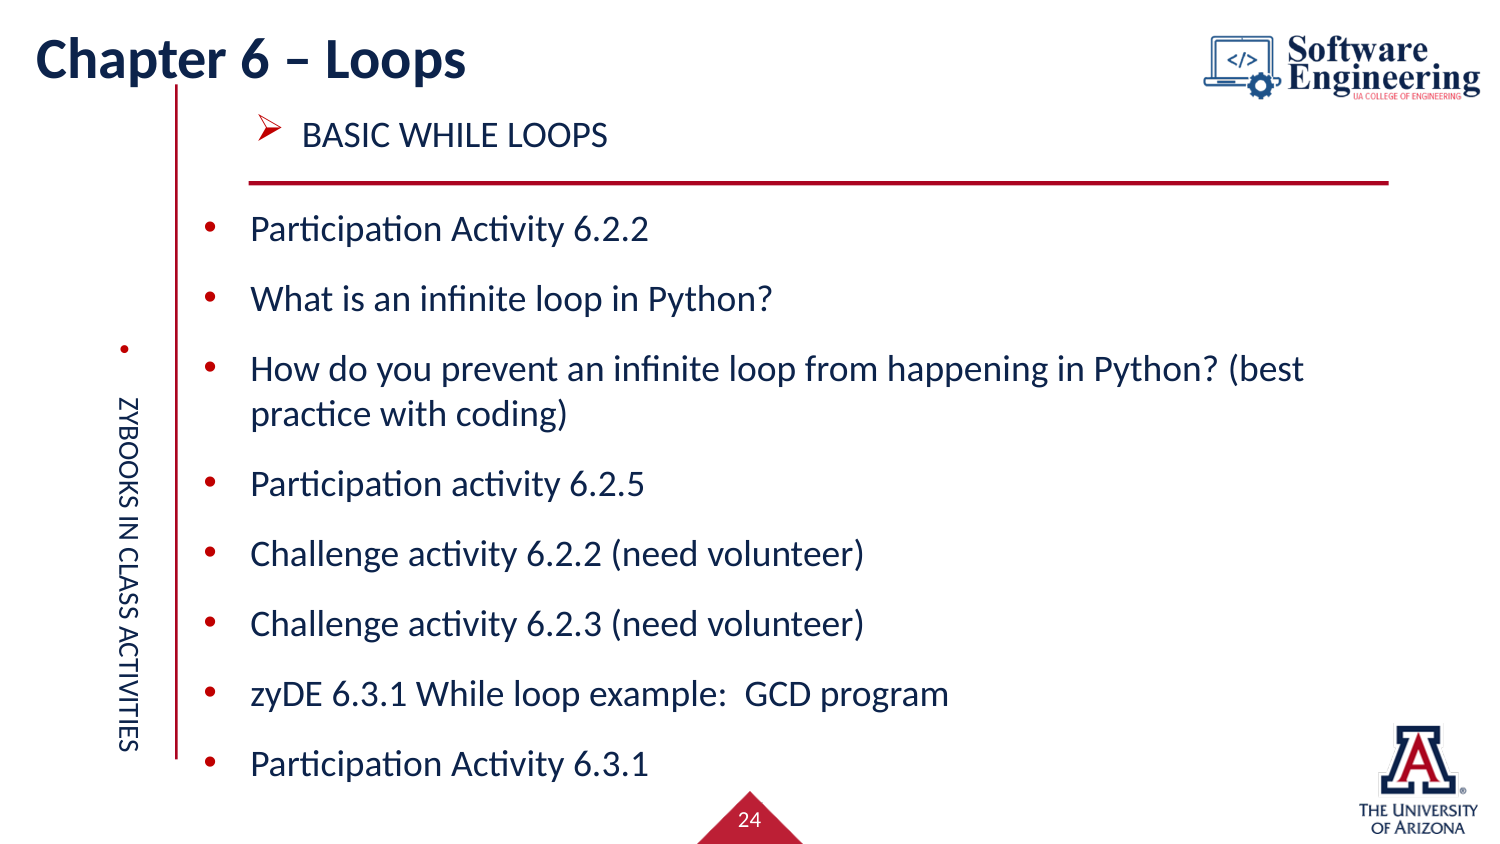

# Chapter 6 – Loops
Basic while loops
Participation Activity 6.2.2
What is an infinite loop in Python?
How do you prevent an infinite loop from happening in Python? (best practice with coding)
Participation activity 6.2.5
Challenge activity 6.2.2 (need volunteer)
Challenge activity 6.2.3 (need volunteer)
zyDE 6.3.1 While loop example:  GCD program
Participation Activity 6.3.1
Zybooks in class activities